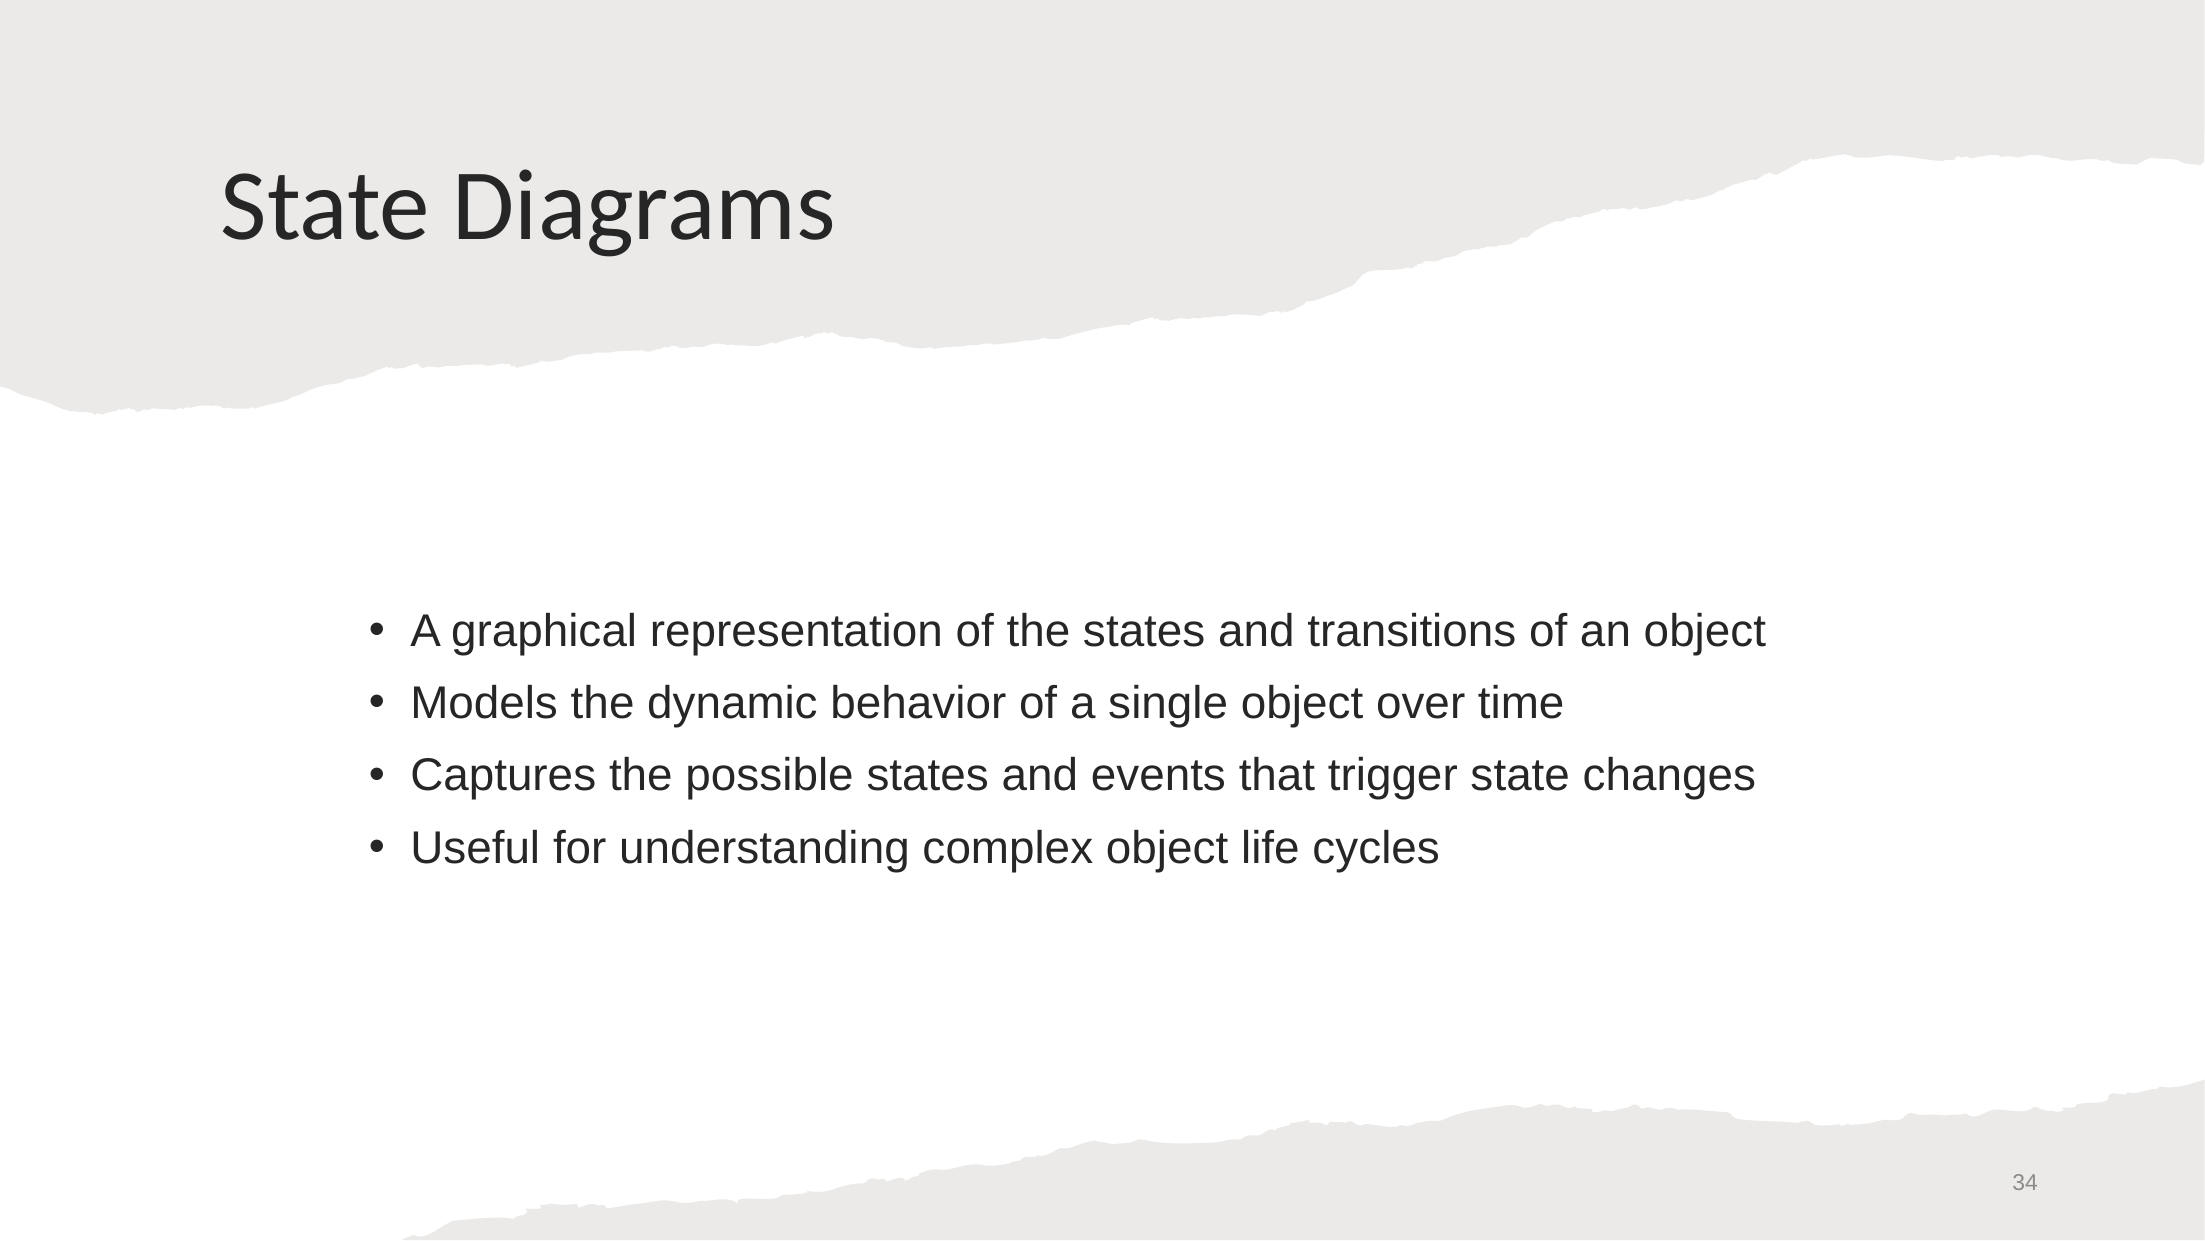

# State Diagrams
A graphical representation of the states and transitions of an object
Models the dynamic behavior of a single object over time
Captures the possible states and events that trigger state changes
Useful for understanding complex object life cycles

34